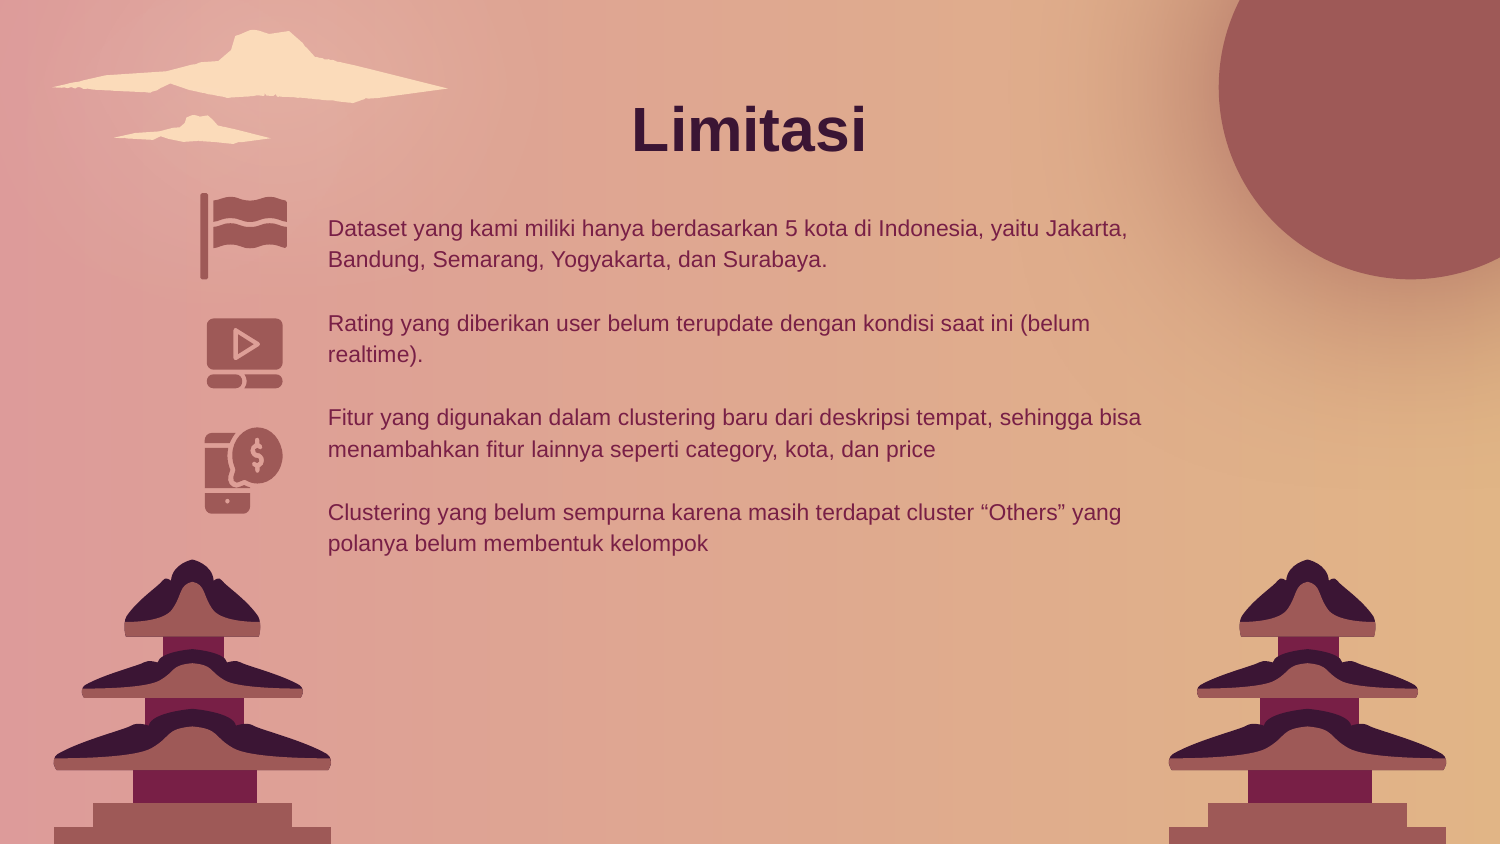

# Limitasi

Dataset yang kami miliki hanya berdasarkan 5 kota di Indonesia, yaitu Jakarta, Bandung, Semarang, Yogyakarta, dan Surabaya.

Rating yang diberikan user belum terupdate dengan kondisi saat ini (belum realtime).

Fitur yang digunakan dalam clustering baru dari deskripsi tempat, sehingga bisa menambahkan fitur lainnya seperti category, kota, dan price

Clustering yang belum sempurna karena masih terdapat cluster “Others” yang polanya belum membentuk kelompok